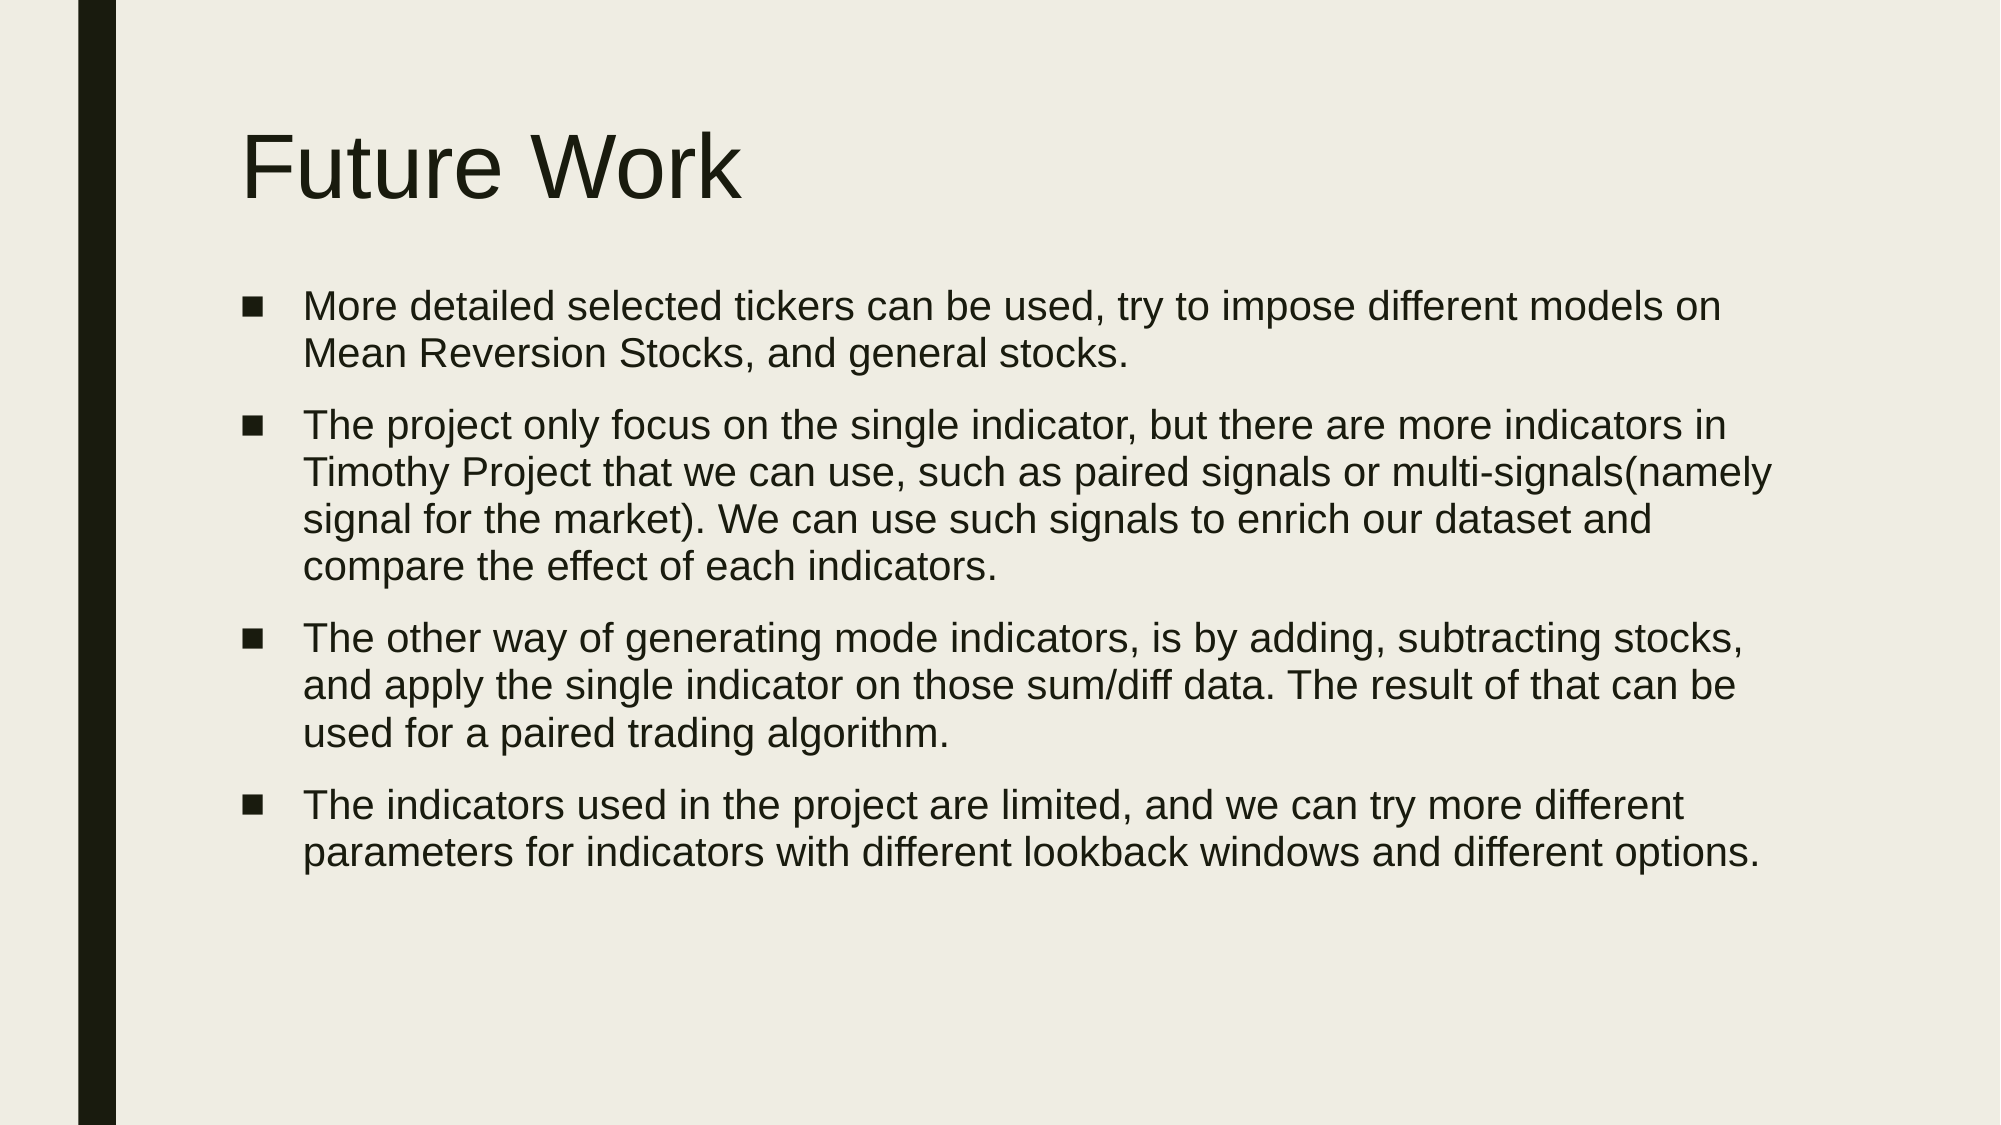

# Future Work
More detailed selected tickers can be used, try to impose different models on Mean Reversion Stocks, and general stocks.
The project only focus on the single indicator, but there are more indicators in Timothy Project that we can use, such as paired signals or multi-signals(namely signal for the market). We can use such signals to enrich our dataset and compare the effect of each indicators.
The other way of generating mode indicators, is by adding, subtracting stocks, and apply the single indicator on those sum/diff data. The result of that can be used for a paired trading algorithm.
The indicators used in the project are limited, and we can try more different parameters for indicators with different lookback windows and different options.